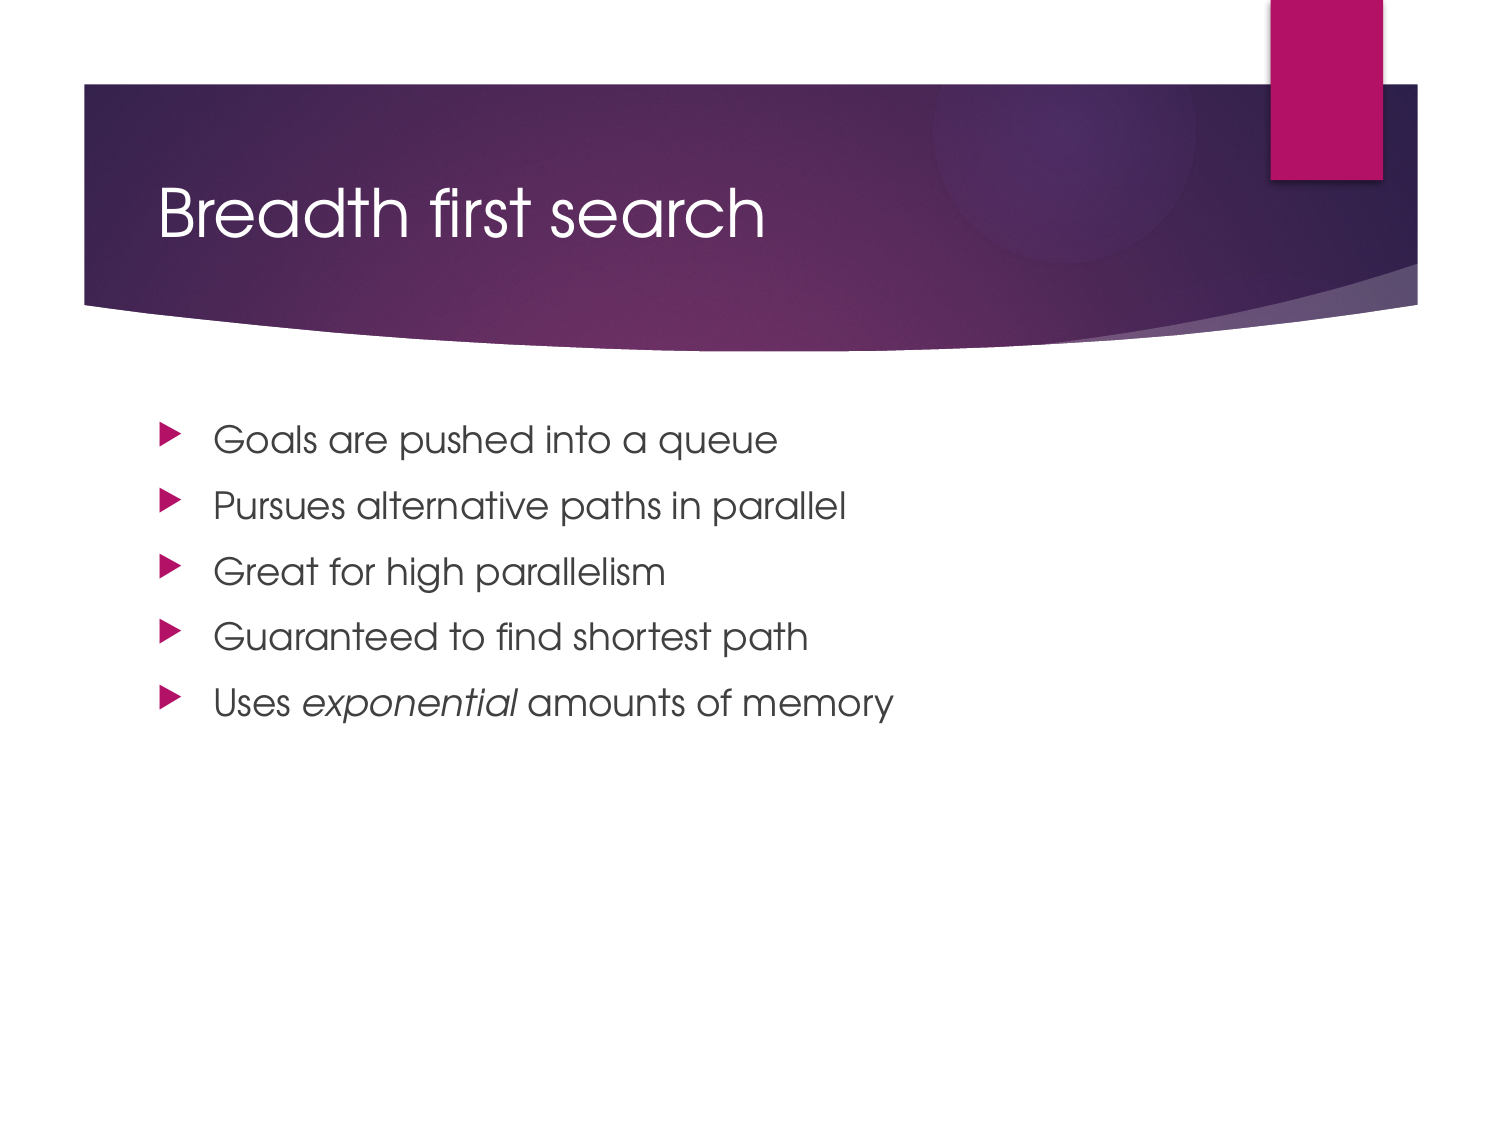

# Breadth first search
Goals are pushed into a queue
Pursues alternative paths in parallel
Great for high parallelism
Guaranteed to find shortest path
Uses exponential amounts of memory